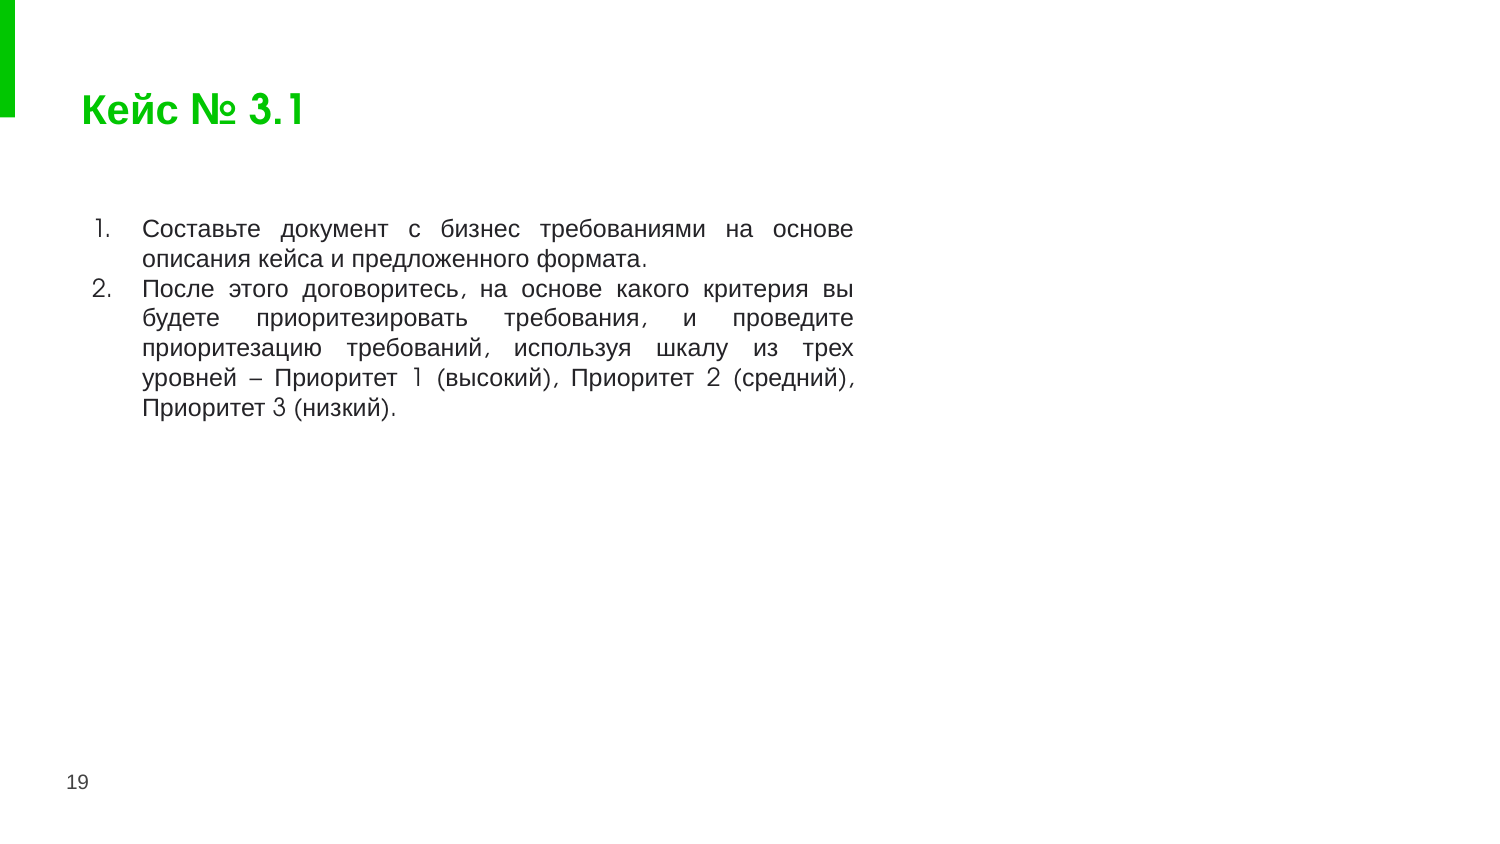

Кейс № 3.1
Составьте документ с бизнес требованиями на основе описания кейса и предложенного формата.
После этого договоритесь, на основе какого критерия вы будете приоритезировать требования, и проведите приоритезацию требований, используя шкалу из трех уровней – Приоритет 1 (высокий), Приоритет 2 (средний), Приоритет 3 (низкий).

19